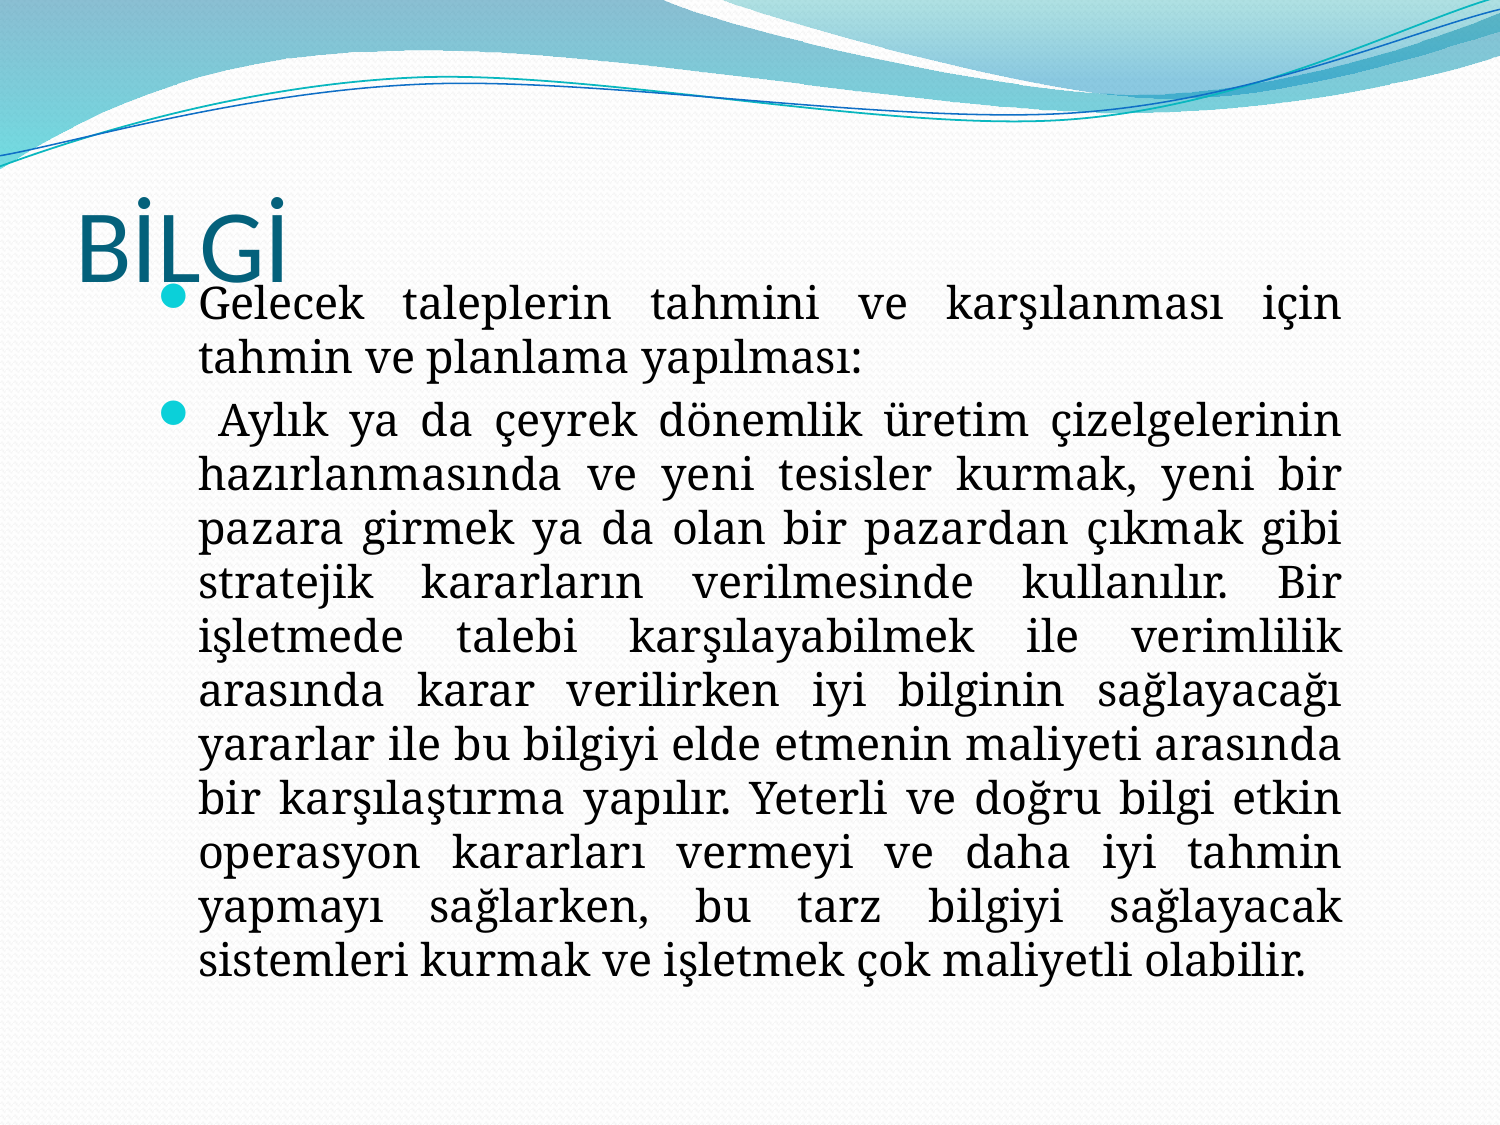

# BİLGİ
Gelecek taleplerin tahmini ve karşılanması için tahmin ve planlama yapılması:
 Aylık ya da çeyrek dönemlik üretim çizelgelerinin hazırlanmasında ve yeni tesisler kurmak, yeni bir pazara girmek ya da olan bir pazardan çıkmak gibi stratejik kararların verilmesinde kullanılır. Bir işletmede talebi karşılayabilmek ile verimlilik arasında karar verilirken iyi bilginin sağlayacağı yararlar ile bu bilgiyi elde etmenin maliyeti arasında bir karşılaştırma yapılır. Yeterli ve doğru bilgi etkin operasyon kararları vermeyi ve daha iyi tahmin yapmayı sağlarken, bu tarz bilgiyi sağlayacak sistemleri kurmak ve işletmek çok maliyetli olabilir.